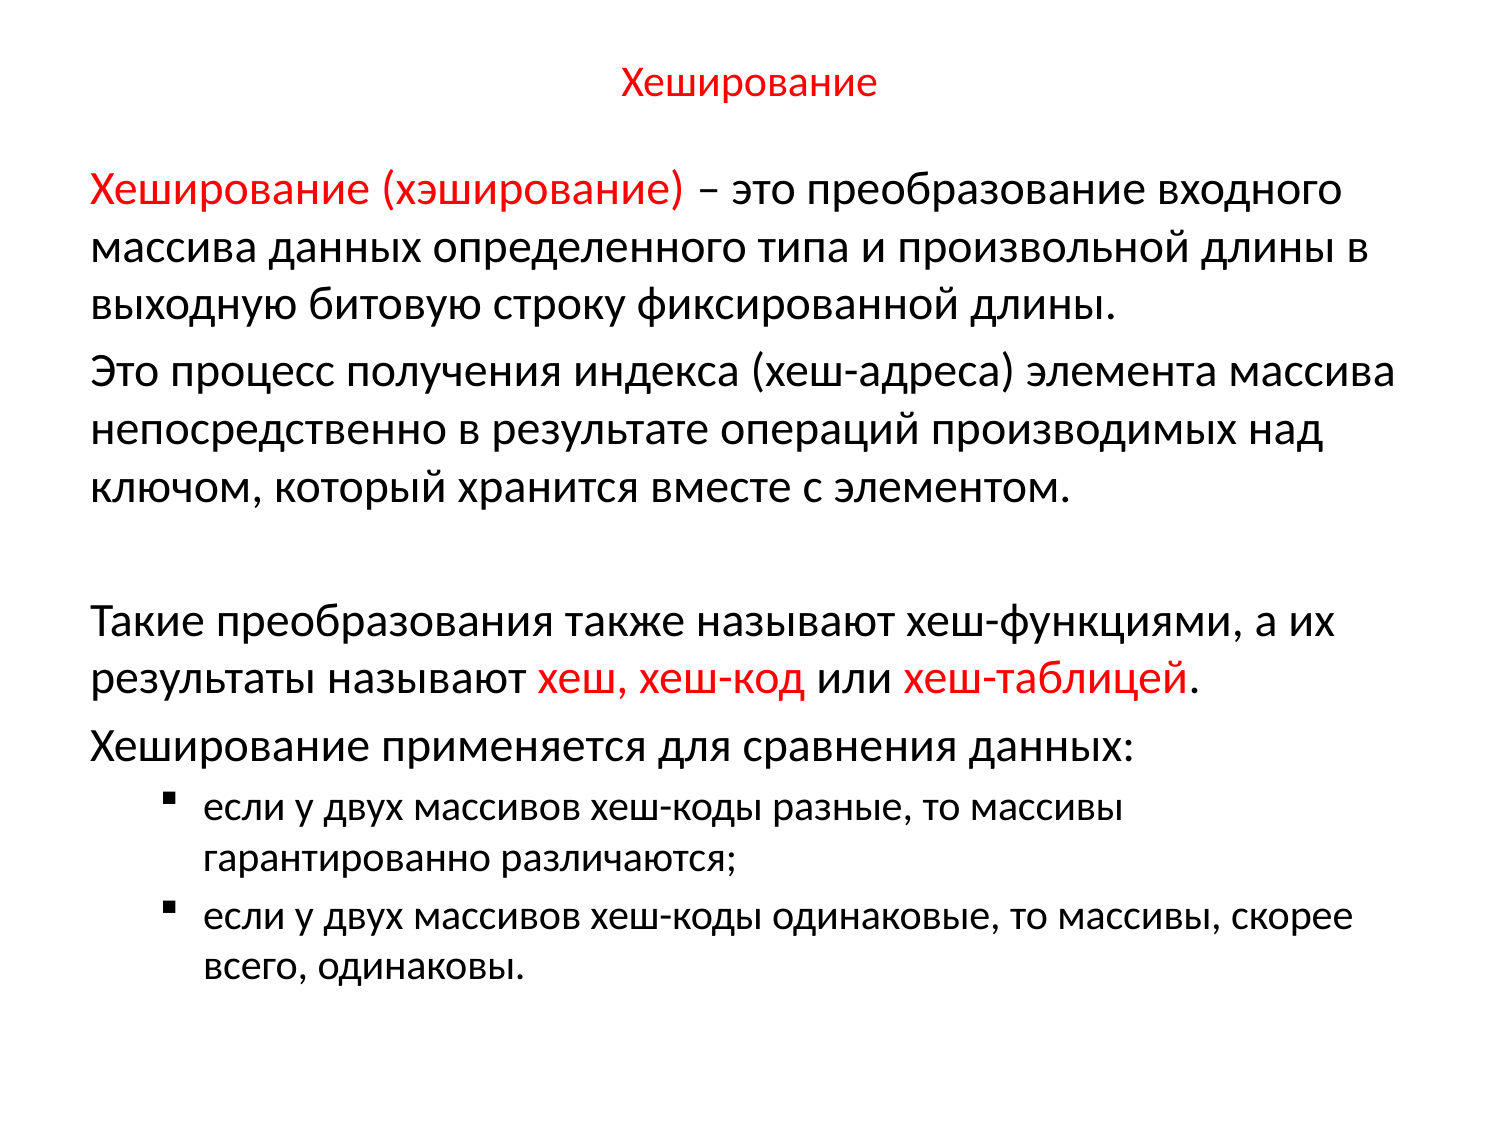

# Хеширование
Хеширование (хэширование) – это преобразование входного массива данных определенного типа и произвольной длины в выходную битовую строку фиксированной длины.
Это процесс получения индекса (хеш-адреса) элемента массива непосредственно в результате операций производимых над ключом, который хранится вместе с элементом.

Такие преобразования также называют хеш-функциями, а их результаты называют хеш, хеш-код или хеш-таблицей.
Хеширование применяется для сравнения данных:
если у двух массивов хеш-коды разные, то массивы гарантированно различаются;
если у двух массивов хеш-коды одинаковые, то массивы, скорее всего, одинаковы.